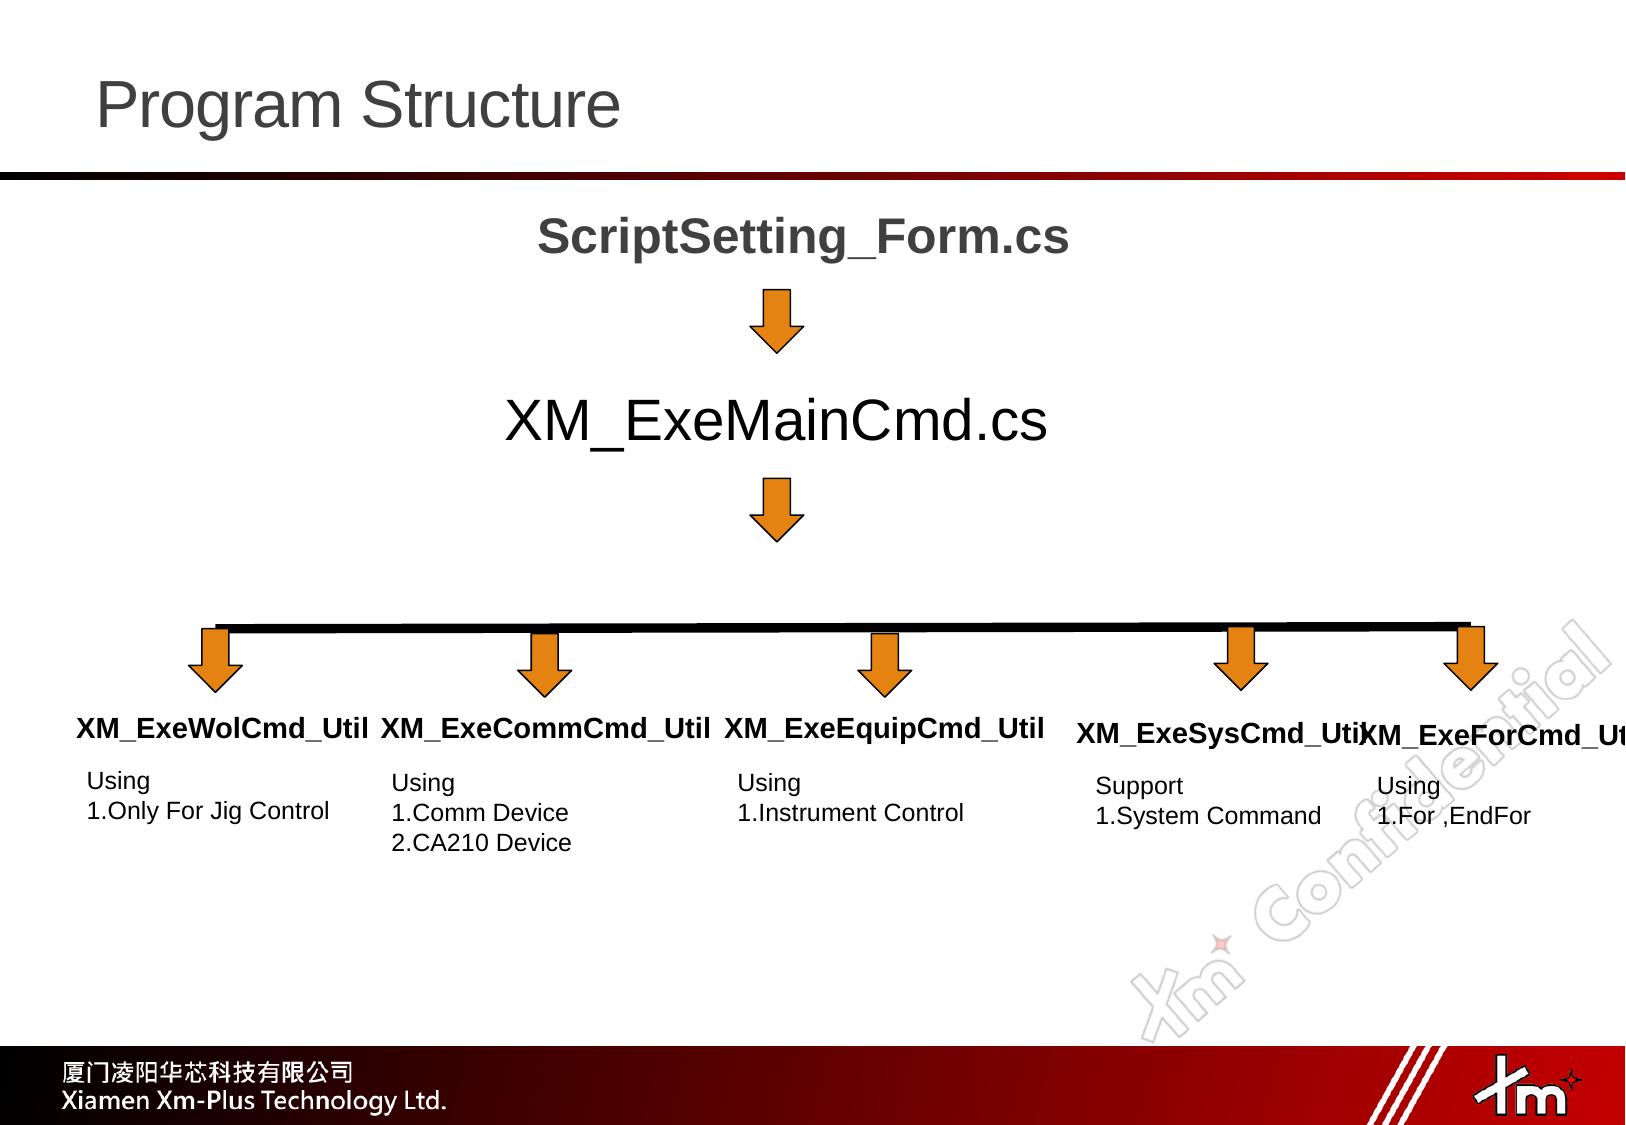

# Program Structure
ScriptSetting_Form.cs

XM_ExeMainCmd.cs

XM_ExeWolCmd_Util
XM_ExeCommCmd_Util
XM_ExeEquipCmd_Util
XM_ExeSysCmd_Util
 XM_ExeForCmd_Util
Using
1.Only For Jig Control
Using
1.Comm Device
2.CA210 Device
Using
1.Instrument Control
Support
1.System Command
Using
1.For ,EndFor